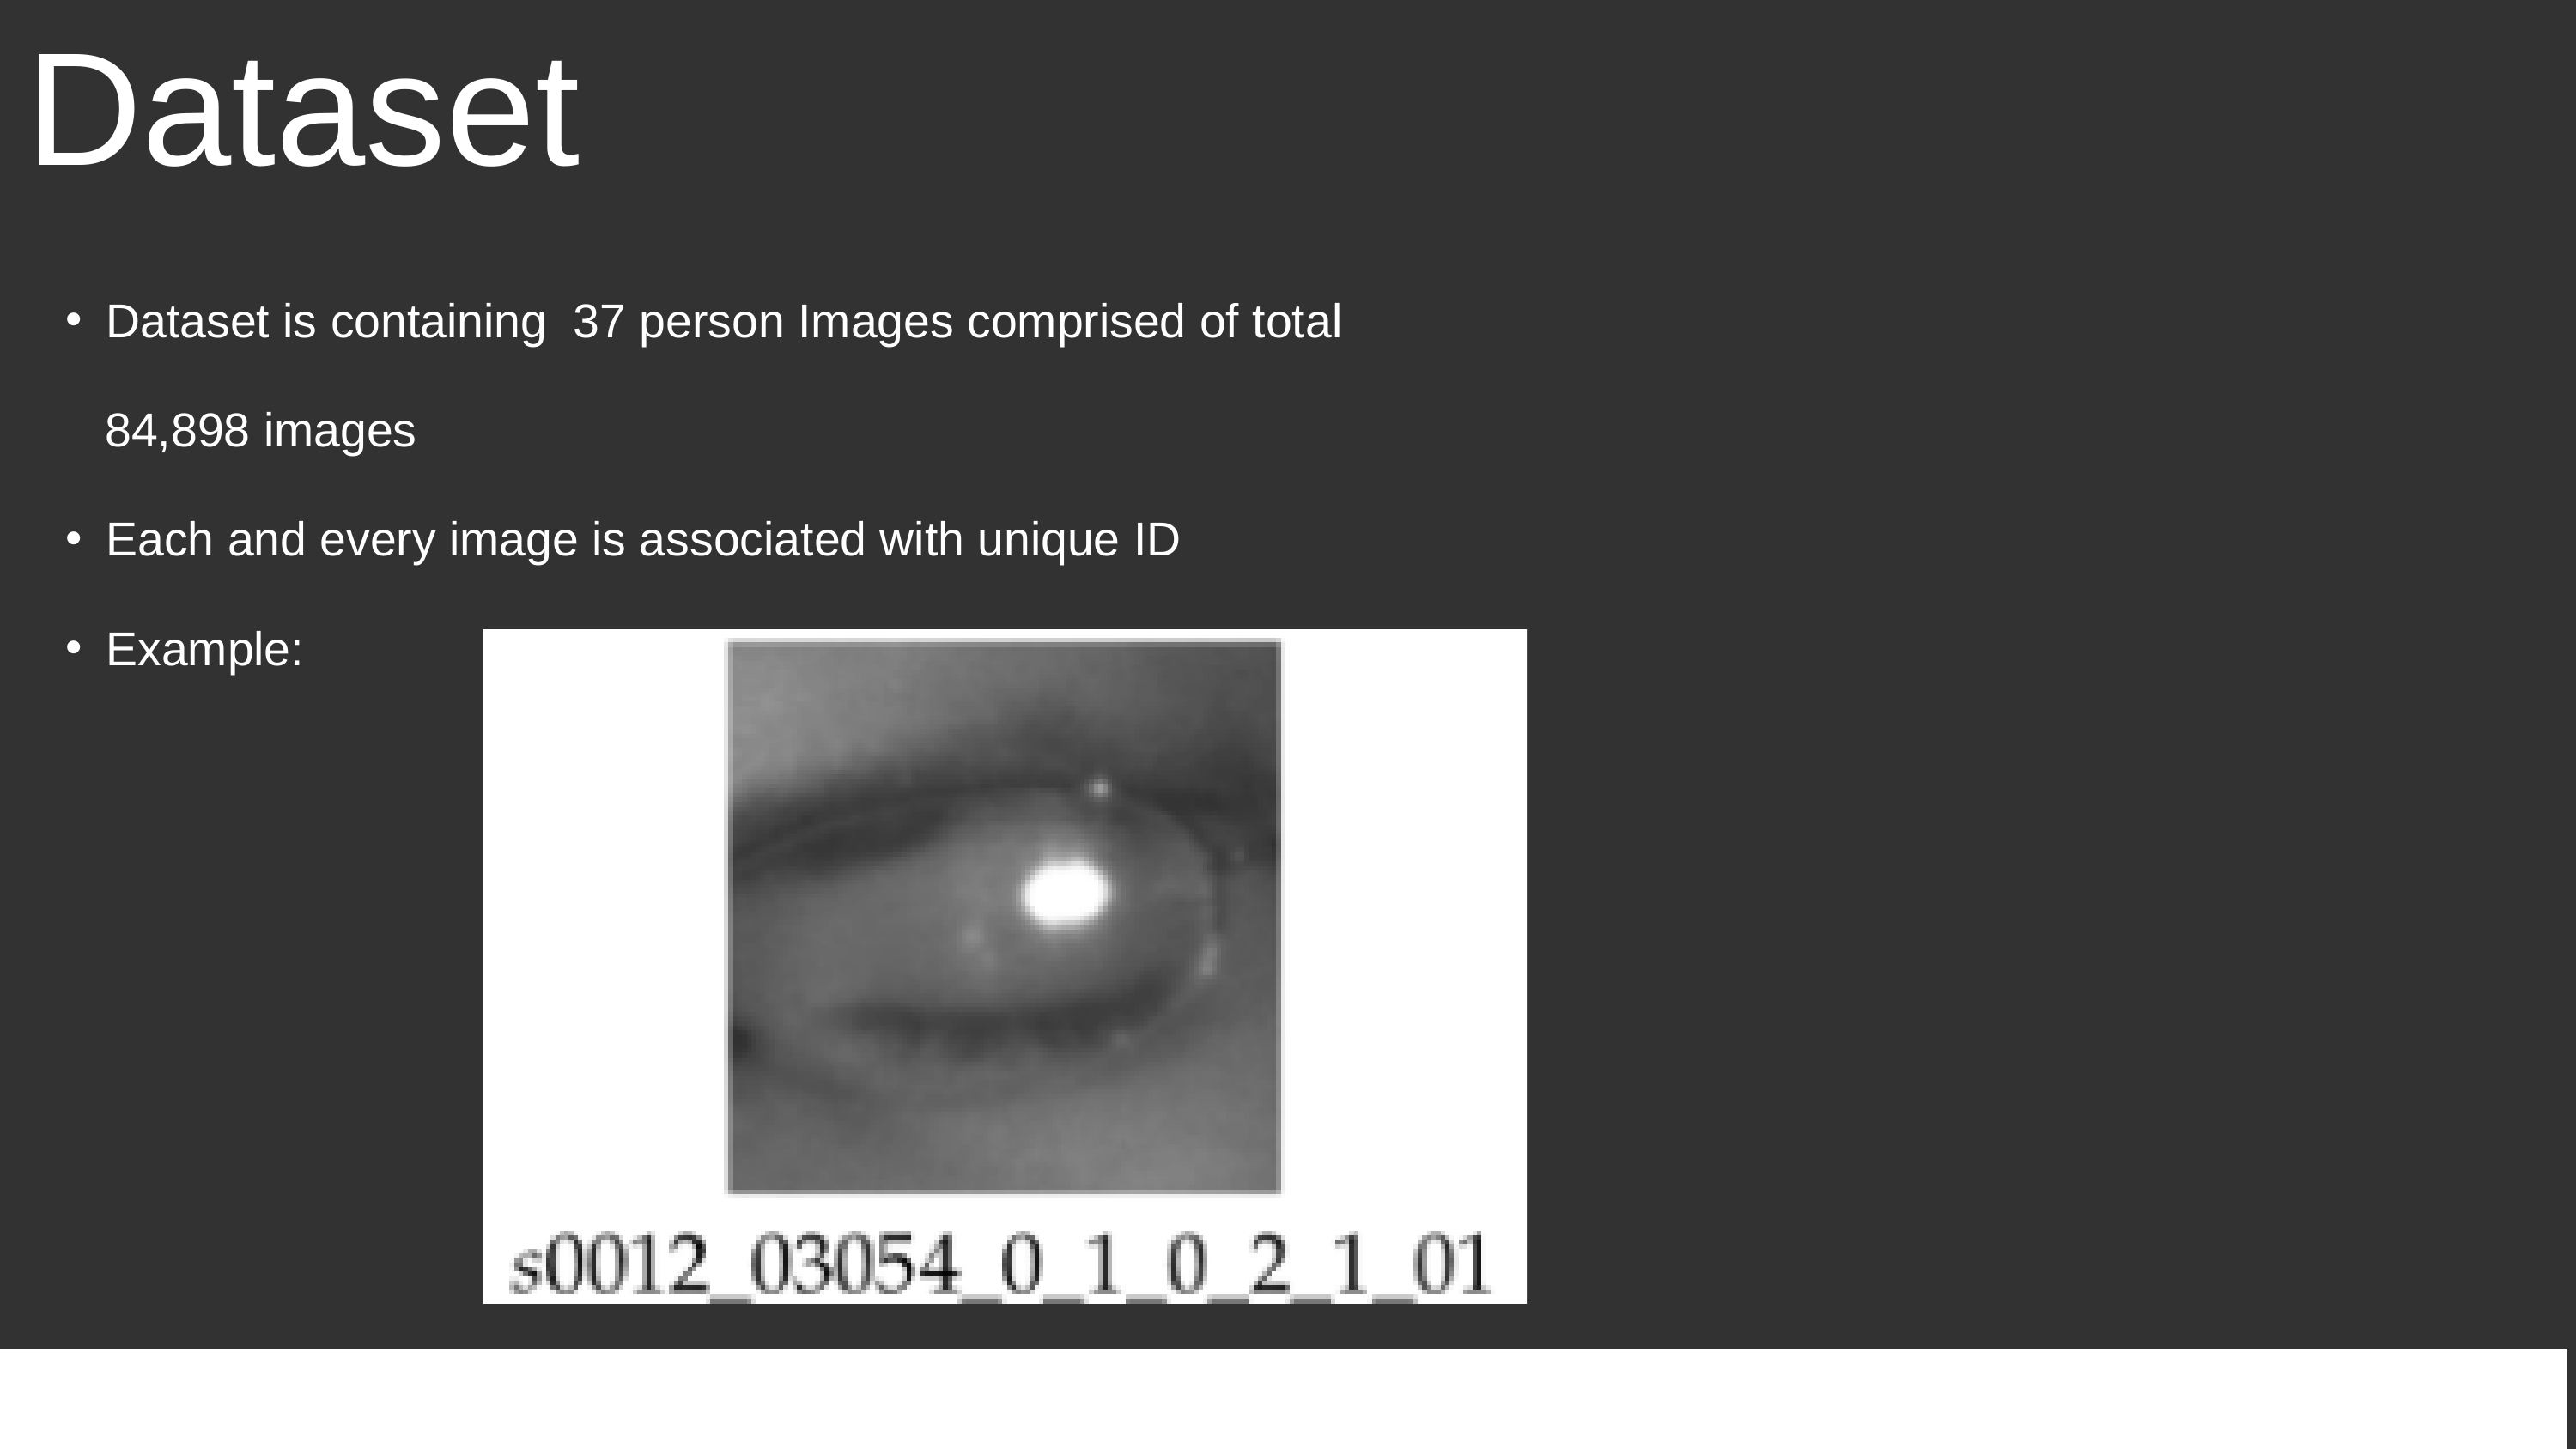

Dataset
Dataset is containing  37 person Images comprised of total

      84,898 images

Each and every image is associated with unique ID

Example: